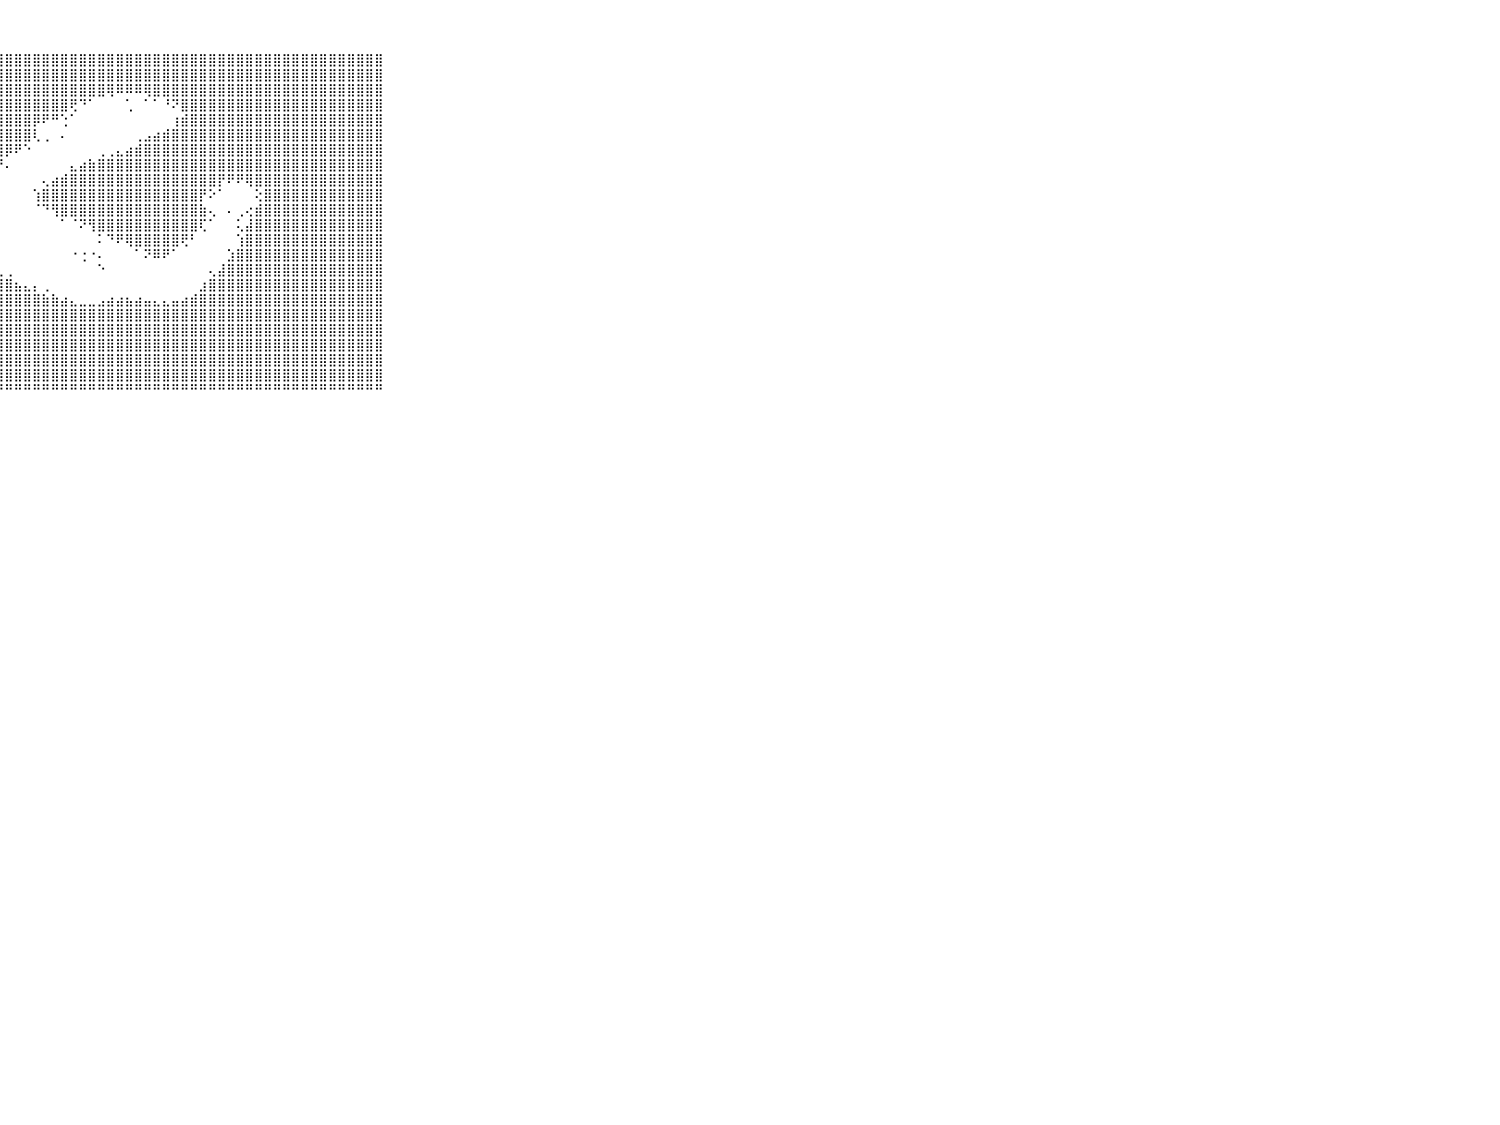

⠀⠀⠀⠀⠀⠀⠀⠀⠀⠀⠀⣿⣿⣿⣿⣿⣿⣿⣿⣿⣿⣿⣿⣿⣿⣿⣿⣿⣿⣿⣿⣿⣿⣿⣿⣿⣿⣿⣿⣿⣿⣿⣿⣿⣿⣿⣿⣿⣿⣿⣿⣿⣿⣿⣿⣿⣿⣿⣿⣿⣿⣿⣿⣿⣿⣿⣿⣿⣿⠀⠀⠀⠀⠀⠀⠀⠀⠀⠀⠀⠀
⠀⠀⠀⠀⠀⠀⠀⠀⠀⠀⠀⣿⣿⣿⣿⣿⣿⡿⢿⠟⠟⠙⢉⠙⠙⠟⢟⢿⣿⣿⣿⣿⣿⣿⣿⣿⣿⣿⣿⣿⣿⣿⣿⣿⣿⣿⣿⣿⣿⣿⣿⣿⣿⣿⣿⣿⣿⣿⣿⣿⣿⣿⣿⣿⣿⣿⣿⣿⣿⠀⠀⠀⠀⠀⠀⠀⠀⠀⠀⠀⠀
⠀⠀⠀⠀⠀⠀⠀⠀⠀⠀⠀⢿⠿⠟⠋⢍⢁⢀⣀⣀⣀⣀⣄⣄⣴⣵⣾⣿⣿⣿⣿⣿⣿⣿⣿⣿⣿⣿⣿⢿⠿⠿⠿⢿⣿⣿⣿⣿⣿⣿⣿⣿⣿⣿⣿⣿⣿⣿⣿⣿⣿⣿⣿⣿⣿⣿⣿⣿⣿⠀⠀⠀⠀⠀⠀⠀⠀⠀⠀⠀⠀
⠀⠀⠀⠀⠀⠀⠀⠀⠀⠀⠀⠀⢀⣄⣴⣷⣿⣿⣿⣿⣿⣿⣿⣿⣿⣿⣿⣿⣿⣿⣿⣿⣿⣿⣿⢟⠙⠁⠀⠀⠀⢁⠀⠁⠁⠘⠝⣿⣿⣿⣿⣿⣿⣿⣿⣿⣿⣿⣿⣿⣿⣿⣿⣿⣿⣿⣿⣿⣿⠀⠀⠀⠀⠀⠀⠀⠀⠀⠀⠀⠀
⠀⠀⠀⠀⠀⠀⠀⠀⠀⠀⠀⣾⣿⣿⣿⣿⣿⣿⣿⣿⣿⣿⣿⣿⣿⣿⣿⣿⣿⣿⣿⡿⠟⠛⢑⠁⠀⠀⠀⠀⠀⠀⠀⠀⠀⠀⢰⣾⣿⣿⣿⣿⣿⣿⣿⣿⣿⣿⣿⣿⣿⣿⣿⣿⣿⣿⣿⣿⣿⠀⠀⠀⠀⠀⠀⠀⠀⠀⠀⠀⠀
⠀⠀⠀⠀⠀⠀⠀⠀⠀⠀⠀⠻⢿⣿⣿⣿⣿⣿⣿⣿⣿⣿⣿⣿⣿⣿⣿⣿⣿⣿⣿⢇⢀⠀⠄⠀⠀⠀⠀⠀⠀⠀⢀⣠⣴⣾⣿⣿⣿⣿⣿⣿⣿⣿⣿⣿⣿⣿⣿⣿⣿⣿⣿⣿⣿⣿⣿⣿⣿⠀⠀⠀⠀⠀⠀⠀⠀⠀⠀⠀⠀
⠀⠀⠀⠀⠀⠀⠀⠀⠀⠀⠀⠀⠀⠁⠉⠙⠛⠟⢿⣿⣿⣿⣿⣿⣿⣿⣿⣿⡿⠟⠑⠀⠀⠀⠀⠀⠀⠀⢀⢀⣄⣴⣾⣿⣿⣿⣿⣿⣿⣿⣿⣿⣿⣿⣿⣿⣿⣿⣿⣿⣿⣿⣿⣿⣿⣿⣿⣿⣿⠀⠀⠀⠀⠀⠀⠀⠀⠀⠀⠀⠀
⠀⠀⠀⠀⠀⠀⠀⠀⠀⠀⠀⠀⠀⠀⠀⠀⠀⠁⠀⠁⠉⠙⠟⠿⢿⠿⠟⠙⠄⠀⠀⠀⠀⠀⠀⣄⣴⣷⣿⣿⣿⣿⣿⣿⣿⣿⣿⣿⣿⣿⣿⣿⣿⣿⣿⣿⣿⣿⣿⣿⣿⣿⣿⣿⣿⣿⣿⣿⣿⠀⠀⠀⠀⠀⠀⠀⠀⠀⠀⠀⠀
⠀⠀⠀⠀⠀⠀⠀⠀⠀⠀⠀⠀⠀⠀⠀⠀⠀⠀⠁⠁⠀⠀⠀⠀⠀⠀⠀⠀⠀⠀⠀⠀⢄⣴⣾⣿⣿⣿⣿⣿⣿⣿⣿⣿⣿⣿⣿⣿⣿⣿⣿⡟⠟⠟⢿⣿⣿⣿⣿⣿⣿⣿⣿⣿⣿⣿⣿⣿⣿⠀⠀⠀⠀⠀⠀⠀⠀⠀⠀⠀⠀
⠀⠀⠀⠀⠀⠀⠀⠀⠀⠀⠀⠀⠀⠀⠀⠀⠀⠀⠀⠀⠀⠀⠀⠀⠀⠀⠀⠀⠀⠀⠀⢱⣿⣿⣿⣿⣿⣿⣿⣿⣿⣿⣿⣿⣿⣿⣿⣿⣿⡟⠕⠁⠀⠀⠀⢕⣿⣿⣿⣿⣿⣿⣿⣿⣿⣿⣿⣿⣿⠀⠀⠀⠀⠀⠀⠀⠀⠀⠀⠀⠀
⠀⠀⠀⠀⠀⠀⠀⠀⠀⠀⠀⠀⠀⠀⠀⠀⠀⠀⠀⠀⠀⠀⠀⠀⠀⠀⠀⠀⠀⠀⠀⠈⠙⢻⣿⣿⣿⣿⣿⣿⣿⣿⣿⣿⣿⣿⣿⣿⣿⣷⢄⠀⠄⢀⢔⣾⣿⣿⣿⣿⣿⣿⣿⣿⣿⣿⣿⣿⣿⠀⠀⠀⠀⠀⠀⠀⠀⠀⠀⠀⠀
⠀⠀⠀⠀⠀⠀⠀⠀⠀⠀⠀⠀⠀⠀⠀⠀⠀⠀⠀⠀⠀⠀⠀⠀⠀⠀⠀⠀⠀⠀⠀⠀⠀⠀⠁⠈⠝⢻⣿⣿⣿⣿⣿⣿⣿⣿⣿⣿⣿⢏⠁⠀⠀⢅⣼⣿⣿⣿⣿⣿⣿⣿⣿⣿⣿⣿⣿⣿⣿⠀⠀⠀⠀⠀⠀⠀⠀⠀⠀⠀⠀
⠀⠀⠀⠀⠀⠀⠀⠀⠀⠀⠀⠀⠀⠀⠀⠀⠀⠀⠀⠀⠀⠀⠀⠀⠀⠀⠀⠀⠀⠀⠀⠀⠀⠀⠀⠀⠀⠀⠅⠙⠟⢿⣿⣿⣿⣿⣿⢟⠃⠀⠀⠀⠀⢱⣿⣿⣿⣿⣿⣿⣿⣿⣿⣿⣿⣿⣿⣿⣿⠀⠀⠀⠀⠀⠀⠀⠀⠀⠀⠀⠀
⠀⠀⠀⠀⠀⠀⠀⠀⠀⠀⠀⠀⠀⠀⠀⠀⠀⠀⠀⠀⠀⠀⠀⠀⠀⠀⠀⠀⠀⠀⠀⠀⠀⠀⠀⠐⢐⠐⠄⠀⠀⠀⠁⠝⠿⠟⠁⠀⠀⠀⠀⠀⣱⣿⣿⣿⣿⣿⣿⣿⣿⣿⣿⣿⣿⣿⣿⣿⣿⠀⠀⠀⠀⠀⠀⠀⠀⠀⠀⠀⠀
⠀⠀⠀⠀⠀⠀⠀⠀⠀⠀⠀⠀⠀⠀⠀⠀⠀⠀⠀⠀⠀⠀⠀⠀⠀⠀⠀⢀⢀⠀⠀⠀⠀⠀⠀⠀⠀⠀⠑⠀⠀⠀⠀⠀⠀⠀⠀⠀⠀⠀⢄⣼⣿⣿⣿⣿⣿⣿⣿⣿⣿⣿⣿⣿⣿⣿⣿⣿⣿⠀⠀⠀⠀⠀⠀⠀⠀⠀⠀⠀⠀
⠀⠀⠀⠀⠀⠀⠀⠀⠀⠀⠀⠀⠀⠀⠀⠀⠀⠀⠀⠀⠀⠀⠀⠀⣀⣴⣷⣿⣿⣦⣄⡄⢀⠀⠀⠀⠀⠀⠀⠀⠀⠀⠀⠀⠀⠀⠀⠀⠀⣰⣿⣿⣿⣿⣿⣿⣿⣿⣿⣿⣿⣿⣿⣿⣿⣿⣿⣿⣿⠀⠀⠀⠀⠀⠀⠀⠀⠀⠀⠀⠀
⠀⠀⠀⠀⠀⠀⠀⠀⠀⠀⠀⠀⠀⠀⠀⠀⠀⠀⠀⠀⢀⣄⣴⣾⣿⣿⣿⣿⣿⣿⣿⣿⣷⣷⣴⣄⣀⣀⣠⣴⣴⣦⣴⣤⣄⣄⣤⣴⣾⣿⣿⣿⣿⣿⣿⣿⣿⣿⣿⣿⣿⣿⣿⣿⣿⣿⣿⣿⣿⠀⠀⠀⠀⠀⠀⠀⠀⠀⠀⠀⠀
⠀⠀⠀⠀⠀⠀⠀⠀⠀⠀⠀⠀⠀⠀⠀⠀⣄⣴⣶⣿⣿⣿⣿⣿⣿⣿⣿⣿⣿⣿⣿⣿⣿⣿⣿⣿⣿⣿⣿⣿⣿⣿⣿⣿⣿⣿⣿⣿⣿⣿⣿⣿⣿⣿⣿⣿⣿⣿⣿⣿⣿⣿⣿⣿⣿⣿⣿⣿⣿⠀⠀⠀⠀⠀⠀⠀⠀⠀⠀⠀⠀
⠀⠀⠀⠀⠀⠀⠀⠀⠀⠀⠀⠀⢀⣠⣴⣾⣿⣿⣿⣿⣿⣿⣿⣿⣿⣿⣿⣿⣿⣿⣿⣿⣿⣿⣿⣿⣿⣿⣿⣿⣿⣿⣿⣿⣿⣿⣿⣿⣿⣿⣿⣿⣿⣿⣿⣿⣿⣿⣿⣿⣿⣿⣿⣿⣿⣿⣿⣿⣿⠀⠀⠀⠀⠀⠀⠀⠀⠀⠀⠀⠀
⠀⠀⠀⠀⠀⠀⠀⠀⠀⠀⠀⣠⣾⣿⣿⣿⣿⣿⣿⣿⣿⣿⣿⣿⣿⣿⣿⣿⣿⣿⣿⣿⣿⣿⣿⣿⣿⣿⣿⣿⣿⣿⣿⣿⣿⣿⣿⣿⣿⣿⣿⣿⣿⣿⣿⣿⣿⣿⣿⣿⣿⣿⣿⣿⣿⣿⣿⣿⣿⠀⠀⠀⠀⠀⠀⠀⠀⠀⠀⠀⠀
⠀⠀⠀⠀⠀⠀⠀⠀⠀⠀⠀⣿⣿⣿⣿⣿⣿⣿⣿⣿⣿⣿⣿⣿⣿⣿⣿⣿⣿⣿⣿⣿⣿⣿⣿⣿⣿⣿⣿⣿⣿⣿⣿⣿⣿⣿⣿⣿⣿⣿⣿⣿⣿⣿⣿⣿⣿⣿⣿⣿⣿⣿⣿⣿⣿⣿⣿⣿⣿⠀⠀⠀⠀⠀⠀⠀⠀⠀⠀⠀⠀
⠀⠀⠀⠀⠀⠀⠀⠀⠀⠀⠀⣿⣿⣿⣿⣿⣿⣿⣿⣿⣿⣿⣿⣿⣿⣿⣿⣿⣿⣿⣿⣿⣿⣿⣿⣿⣿⣿⣿⣿⣿⣿⣿⣿⣿⣿⣿⣿⣿⣿⣿⣿⣿⣿⣿⣿⣿⣿⣿⣿⣿⣿⣿⣿⣿⣿⣿⣿⣿⠀⠀⠀⠀⠀⠀⠀⠀⠀⠀⠀⠀
⠀⠀⠀⠀⠀⠀⠀⠀⠀⠀⠀⠛⠛⠛⠛⠛⠛⠛⠛⠛⠛⠛⠛⠛⠛⠛⠛⠛⠛⠛⠛⠛⠛⠛⠛⠛⠛⠛⠛⠛⠛⠛⠛⠛⠛⠛⠛⠛⠛⠛⠛⠛⠛⠛⠛⠛⠛⠛⠛⠛⠛⠛⠛⠛⠛⠛⠛⠛⠛⠀⠀⠀⠀⠀⠀⠀⠀⠀⠀⠀⠀